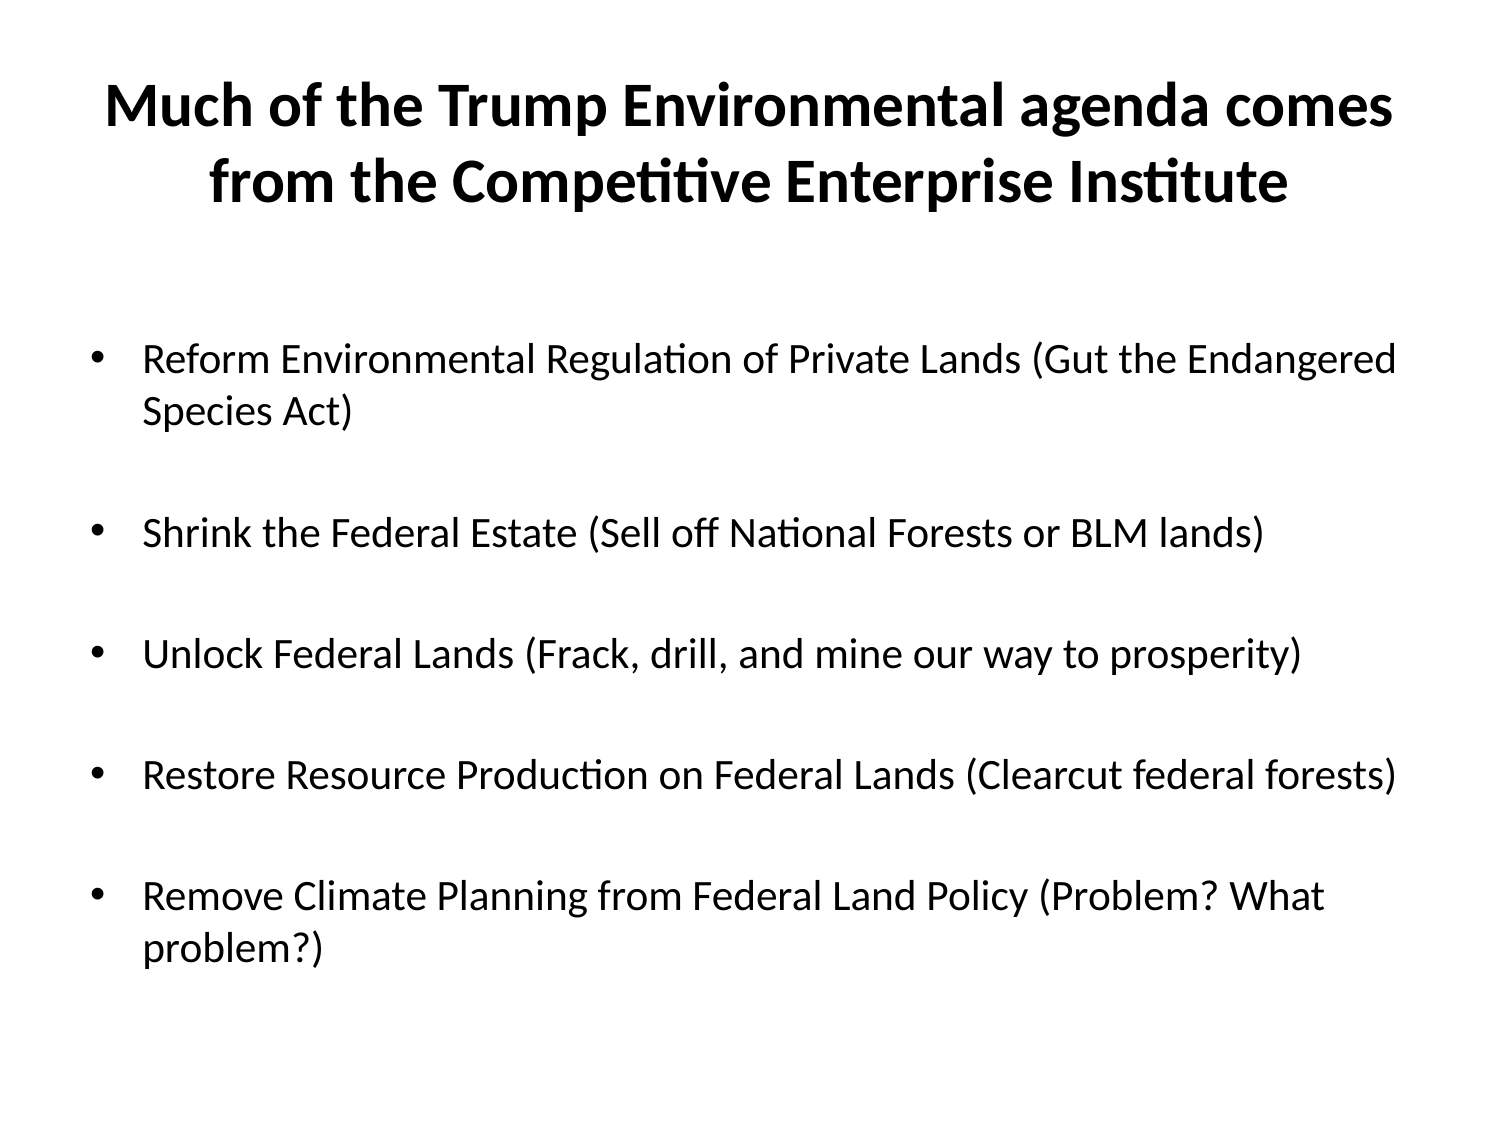

# Much of the Trump Environmental agenda comes from the Competitive Enterprise Institute

Reform Environmental Regulation of Private Lands (Gut the Endangered Species Act)

Shrink the Federal Estate (Sell off National Forests or BLM lands)

Unlock Federal Lands (Frack, drill, and mine our way to prosperity)

Restore Resource Production on Federal Lands (Clearcut federal forests)

Remove Climate Planning from Federal Land Policy (Problem? What problem?)